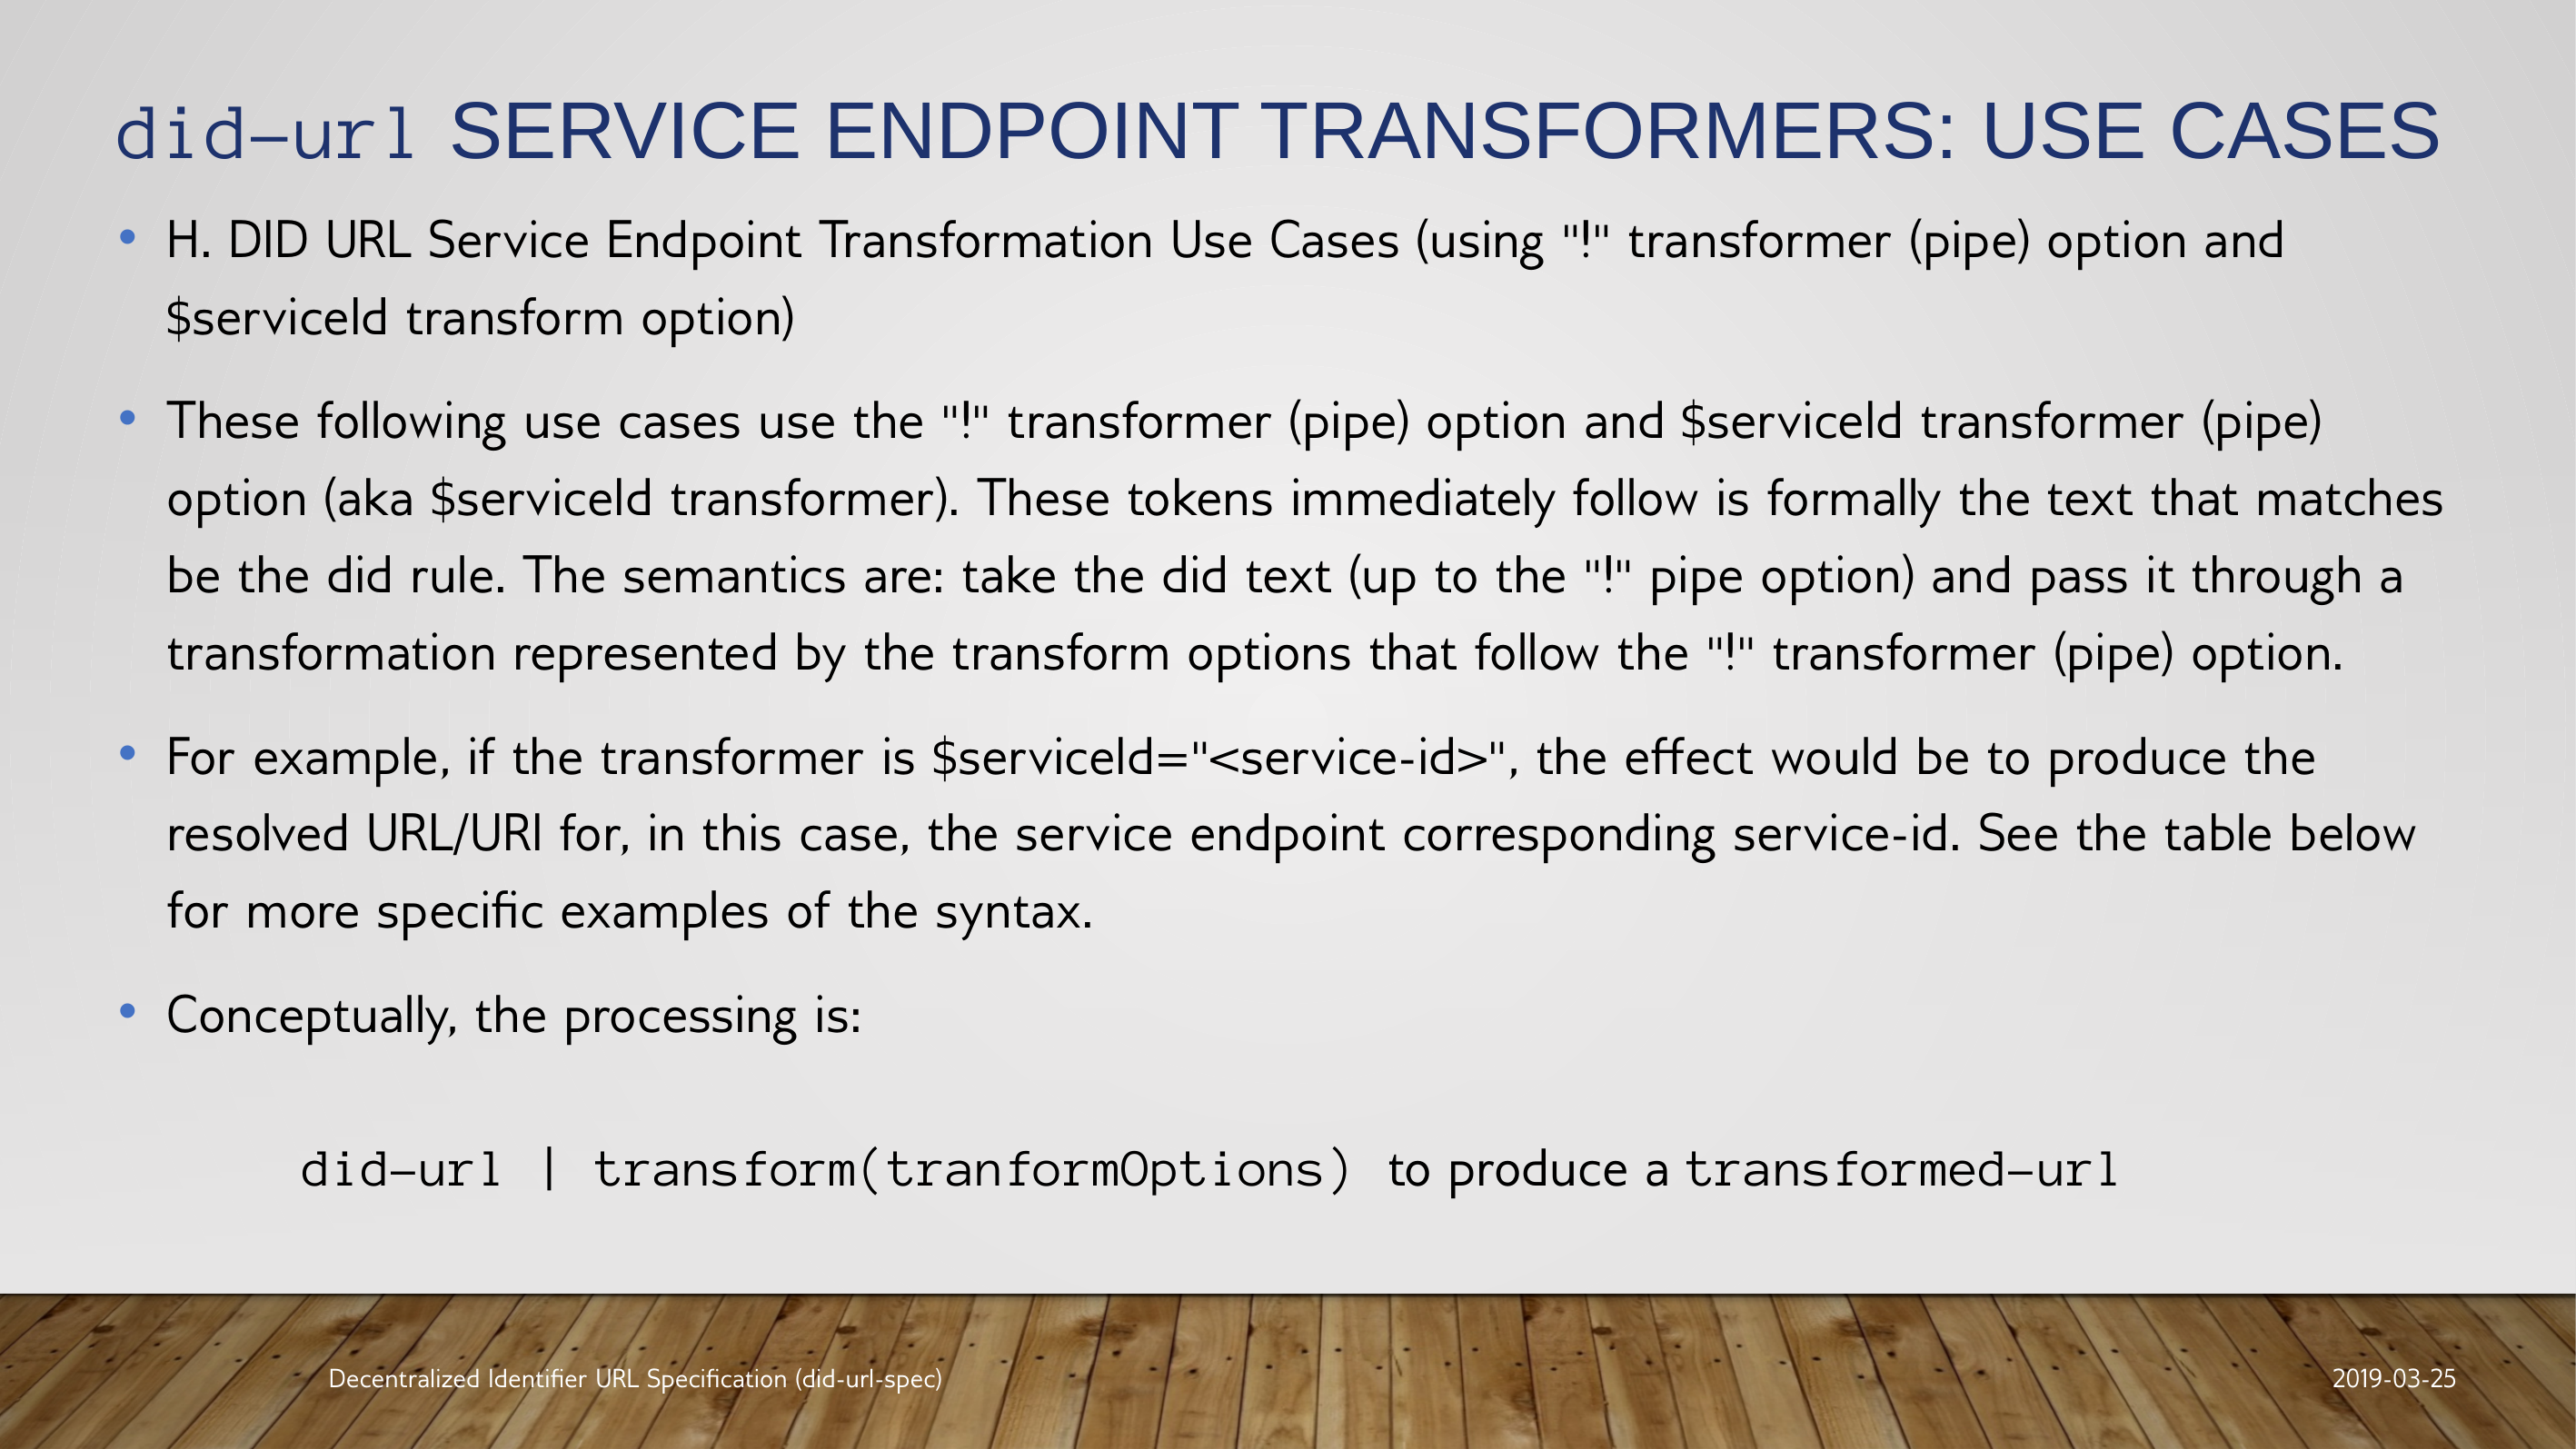

# did-url Service Endpoint Transformers: Use Cases
H. DID URL Service Endpoint Transformation Use Cases (using "!" transformer (pipe) option and $serviceId transform option)
These following use cases use the "!" transformer (pipe) option and $serviceId transformer (pipe) option (aka $serviceId transformer). These tokens immediately follow is formally the text that matches be the did rule. The semantics are: take the did text (up to the "!" pipe option) and pass it through a transformation represented by the transform options that follow the "!" transformer (pipe) option.
For example, if the transformer is $serviceId="<service-id>", the effect would be to produce the resolved URL/URI for, in this case, the service endpoint corresponding service-id. See the table below for more specific examples of the syntax.
Conceptually, the processing is:
	did-url | transform(tranformOptions) to produce a transformed-url
2019-03-25
Decentralized Identifier URL Specification (did-url-spec)